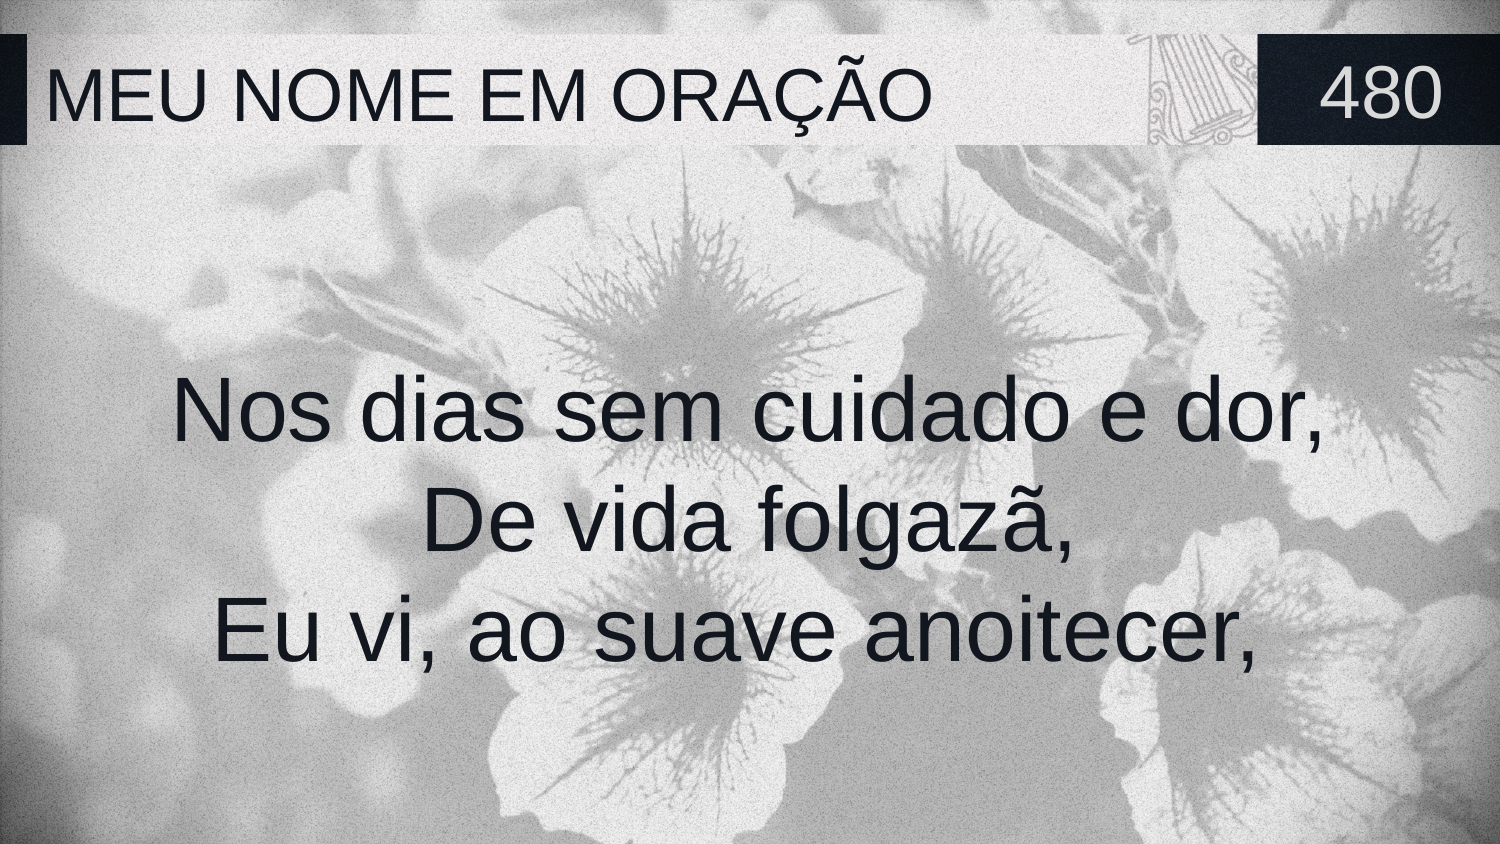

# MEU NOME EM ORAÇÃO
480
Nos dias sem cuidado e dor,
De vida folgazã,
Eu vi, ao suave anoitecer,